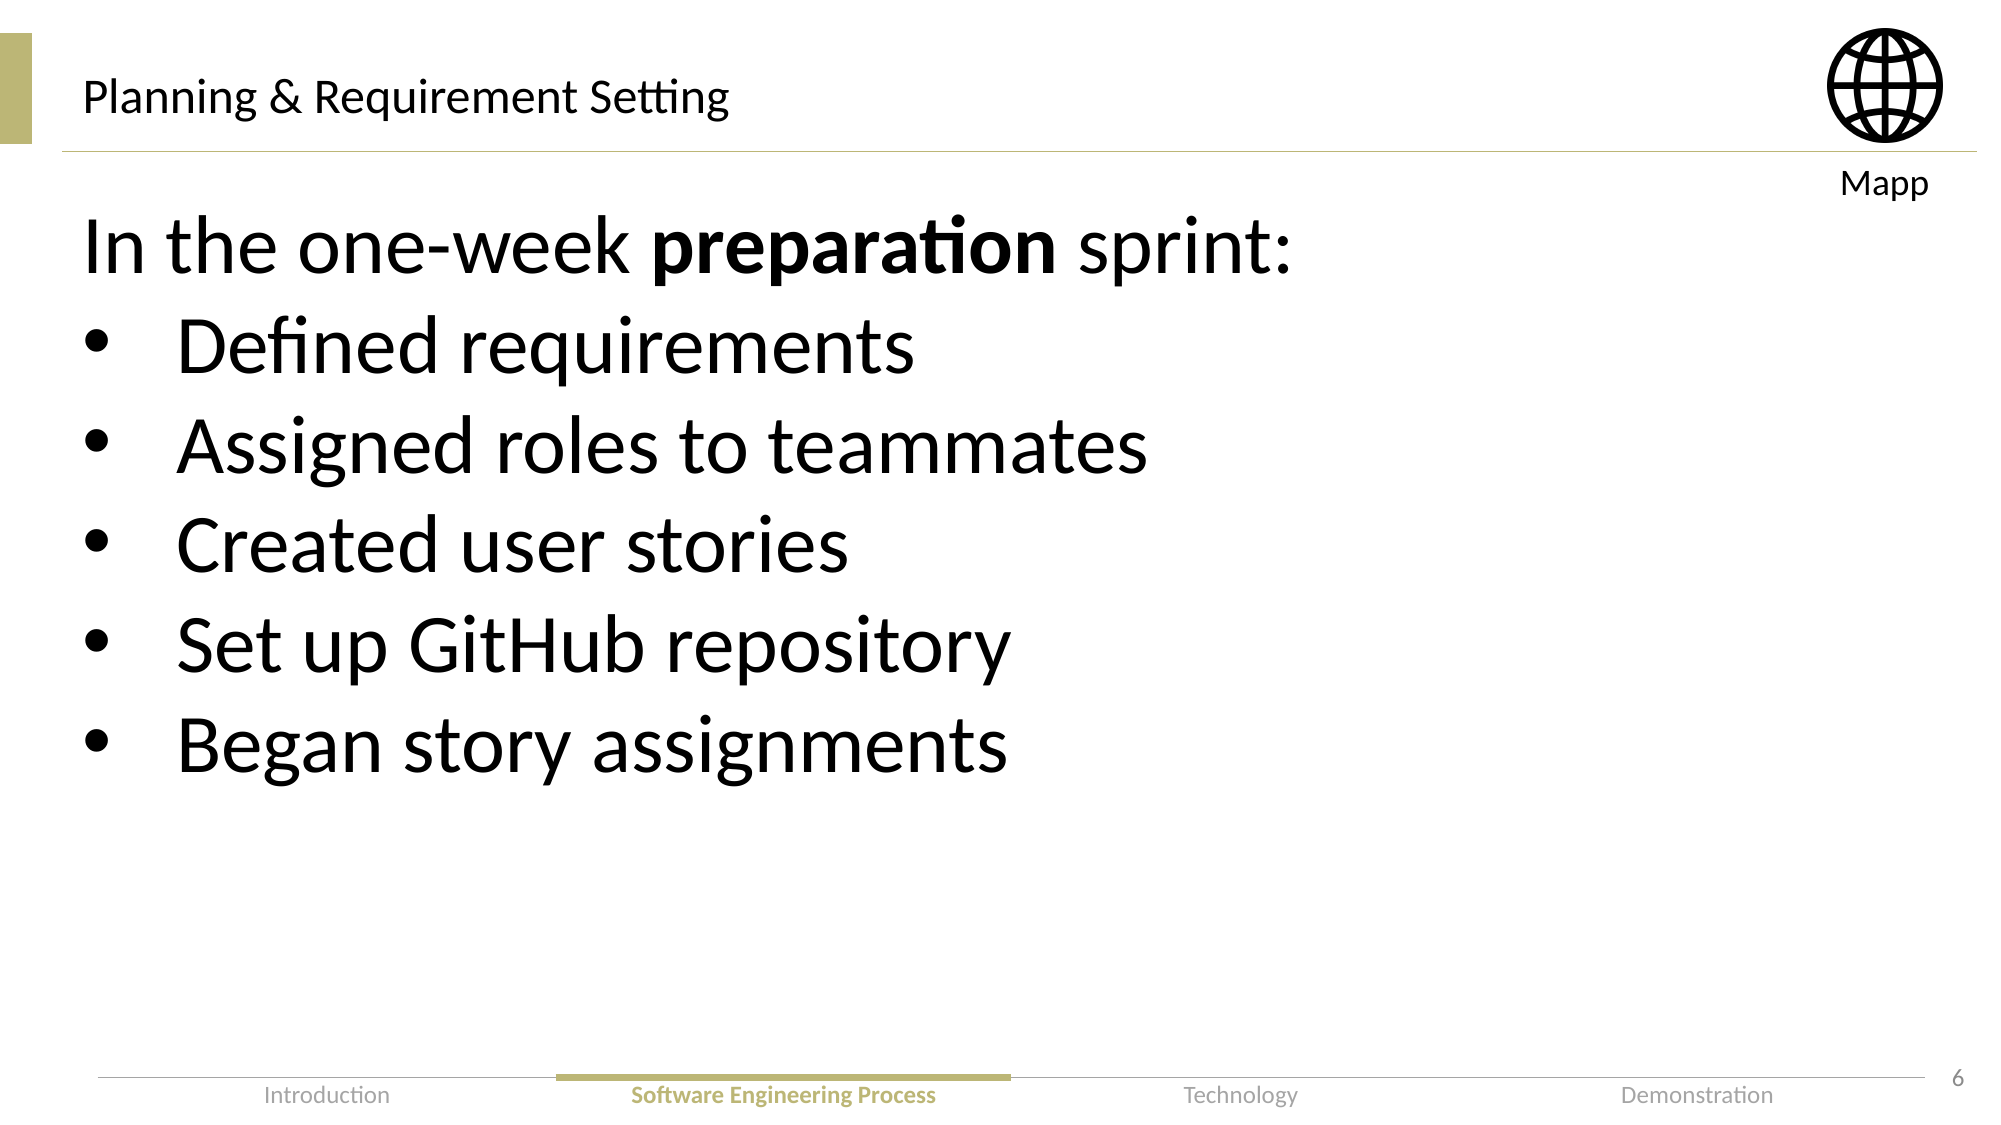

# Planning & Requirement Setting
In the one-week preparation sprint:
Defined requirements
Assigned roles to teammates
Created user stories
Set up GitHub repository
Began story assignments
6